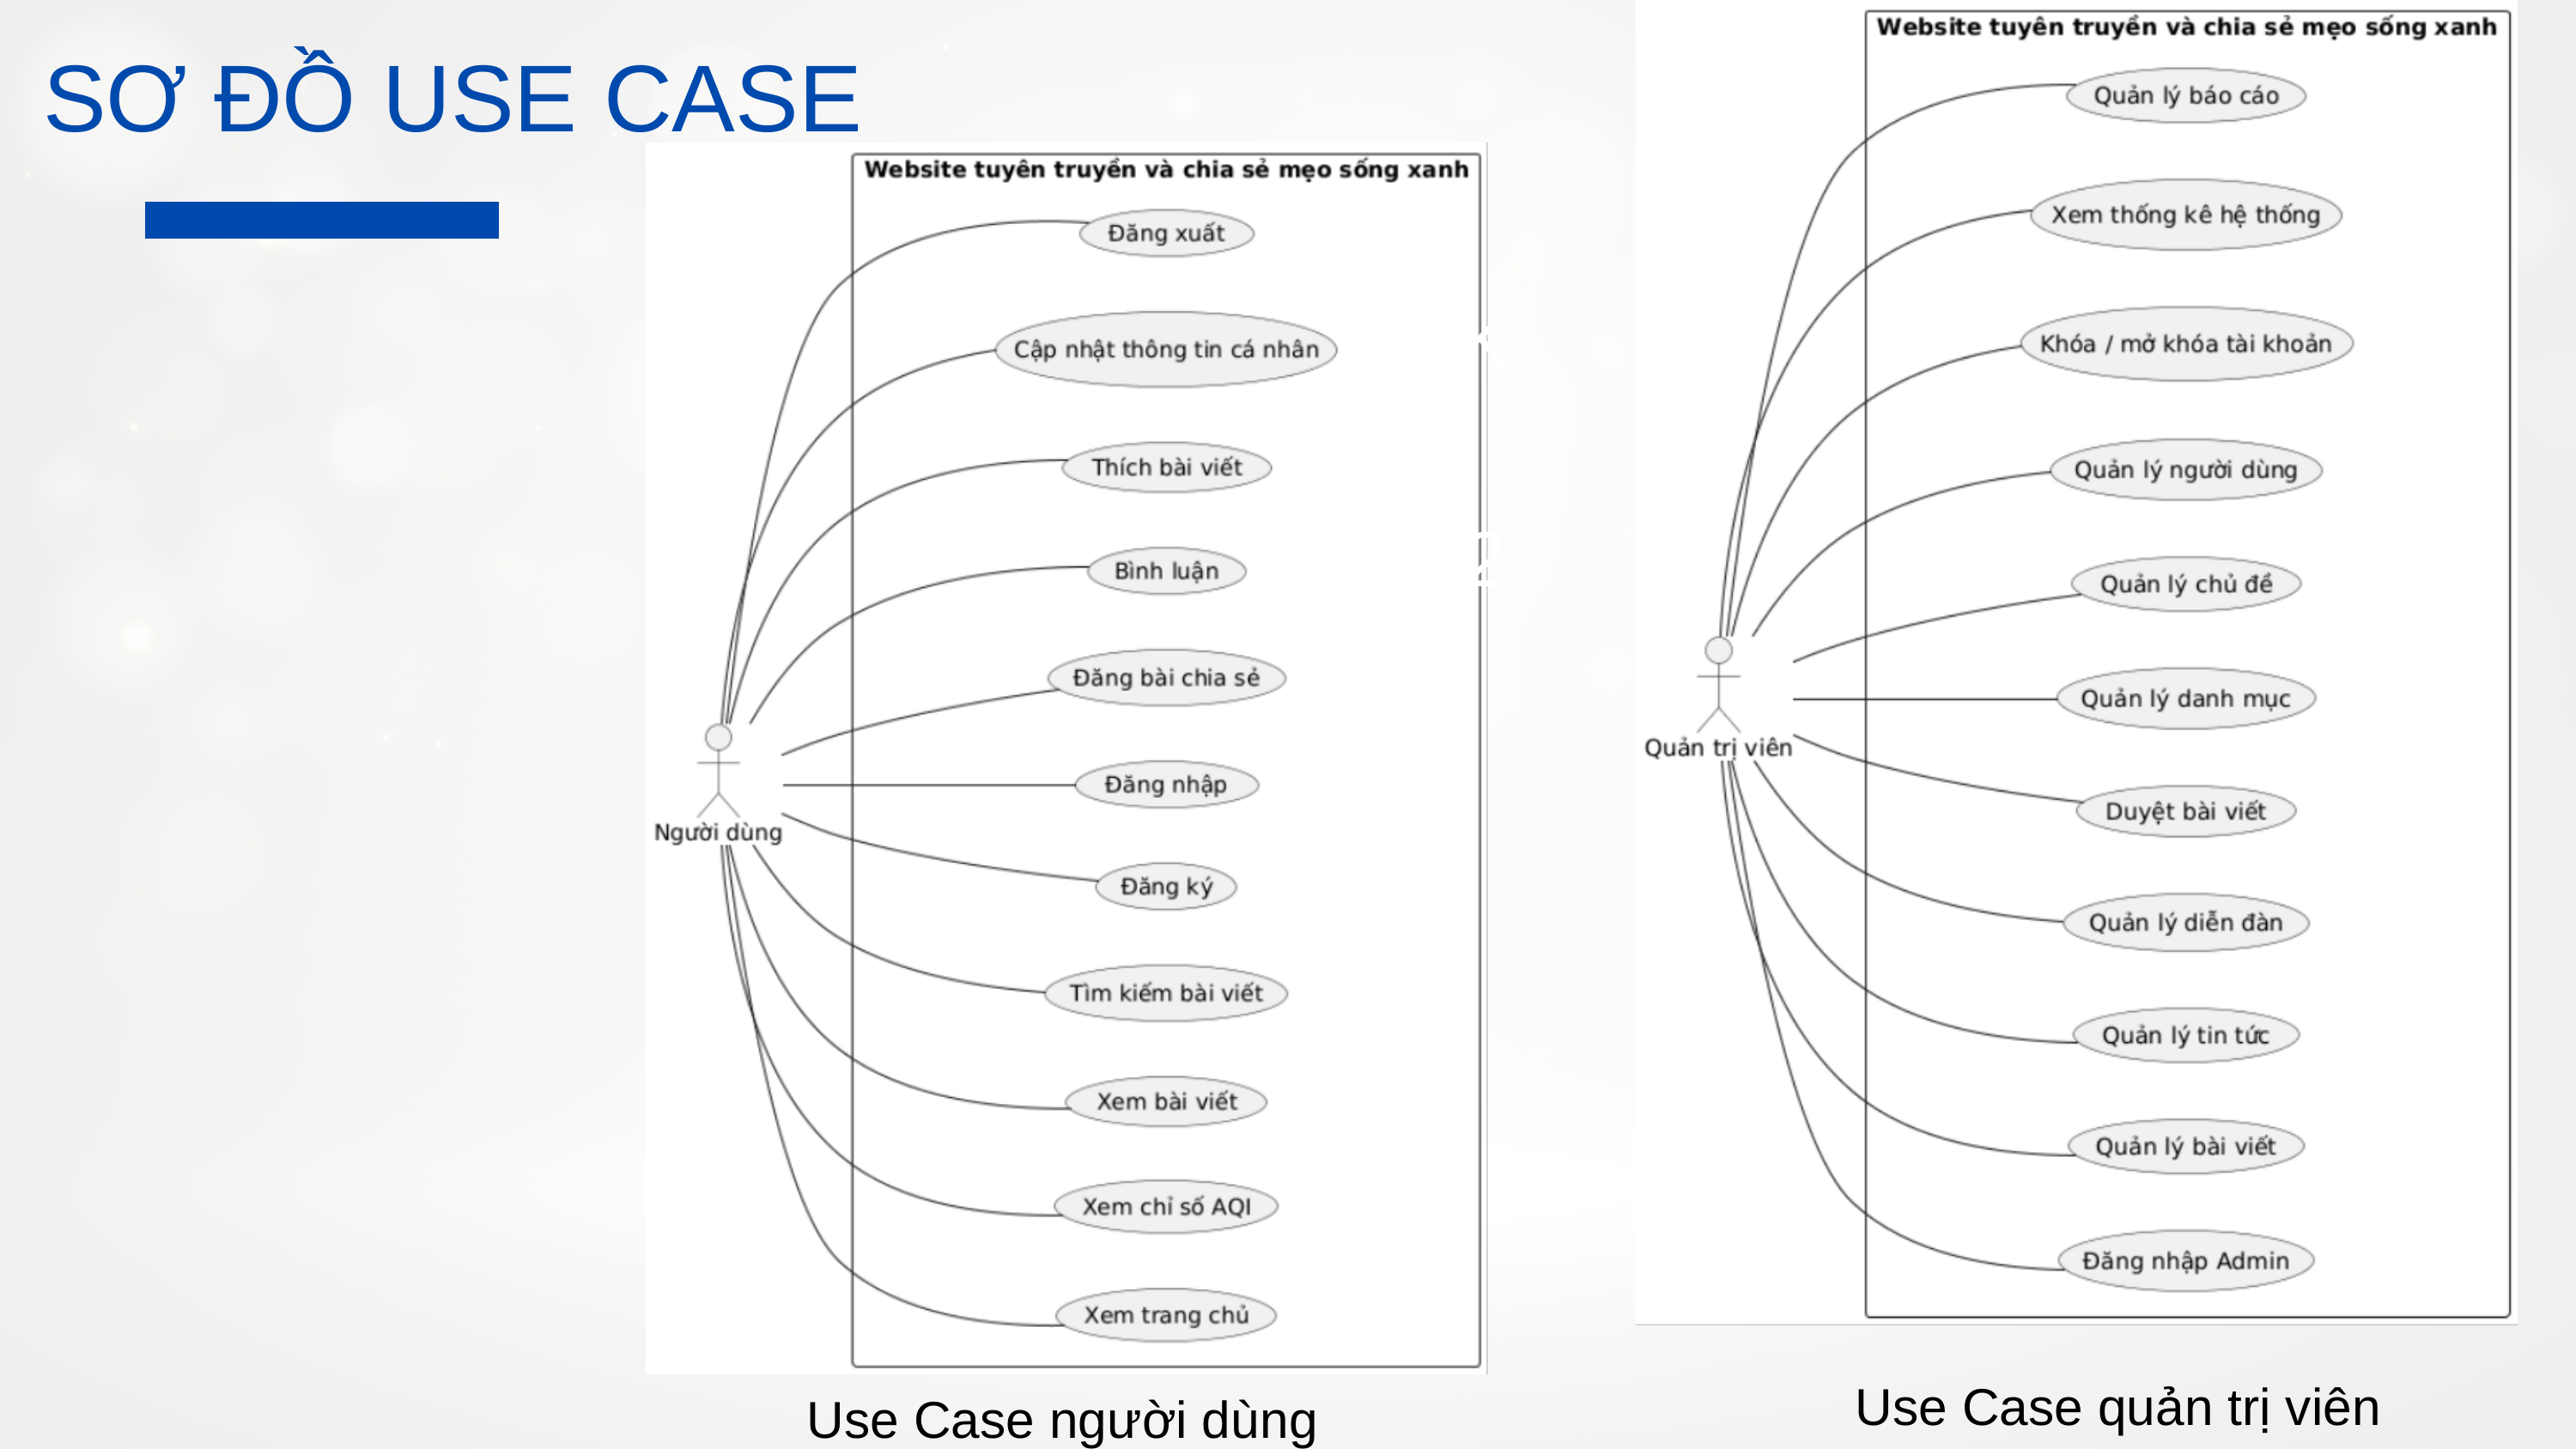

SƠ ĐỒ USE CASE

299K
IN
2022
Use Case quản trị viên
Use Case người dùng